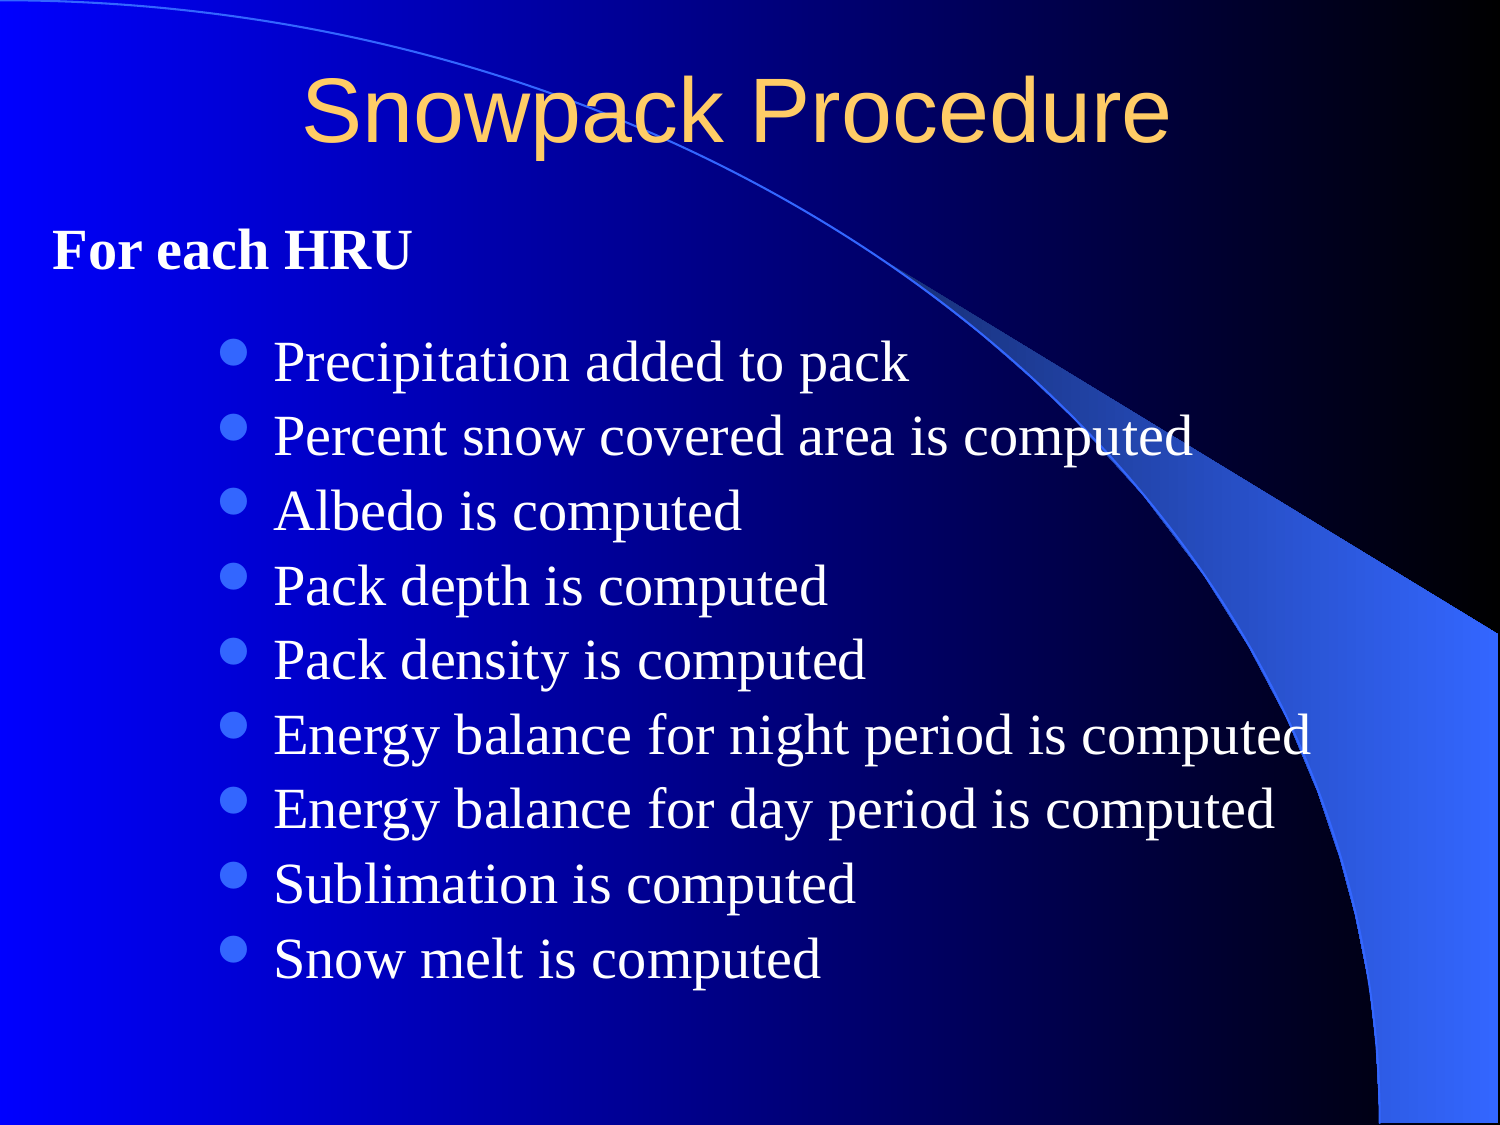

# Snowpack Procedure
For each HRU
Precipitation added to pack
Percent snow covered area is computed
Albedo is computed
Pack depth is computed
Pack density is computed
Energy balance for night period is computed
Energy balance for day period is computed
Sublimation is computed
Snow melt is computed